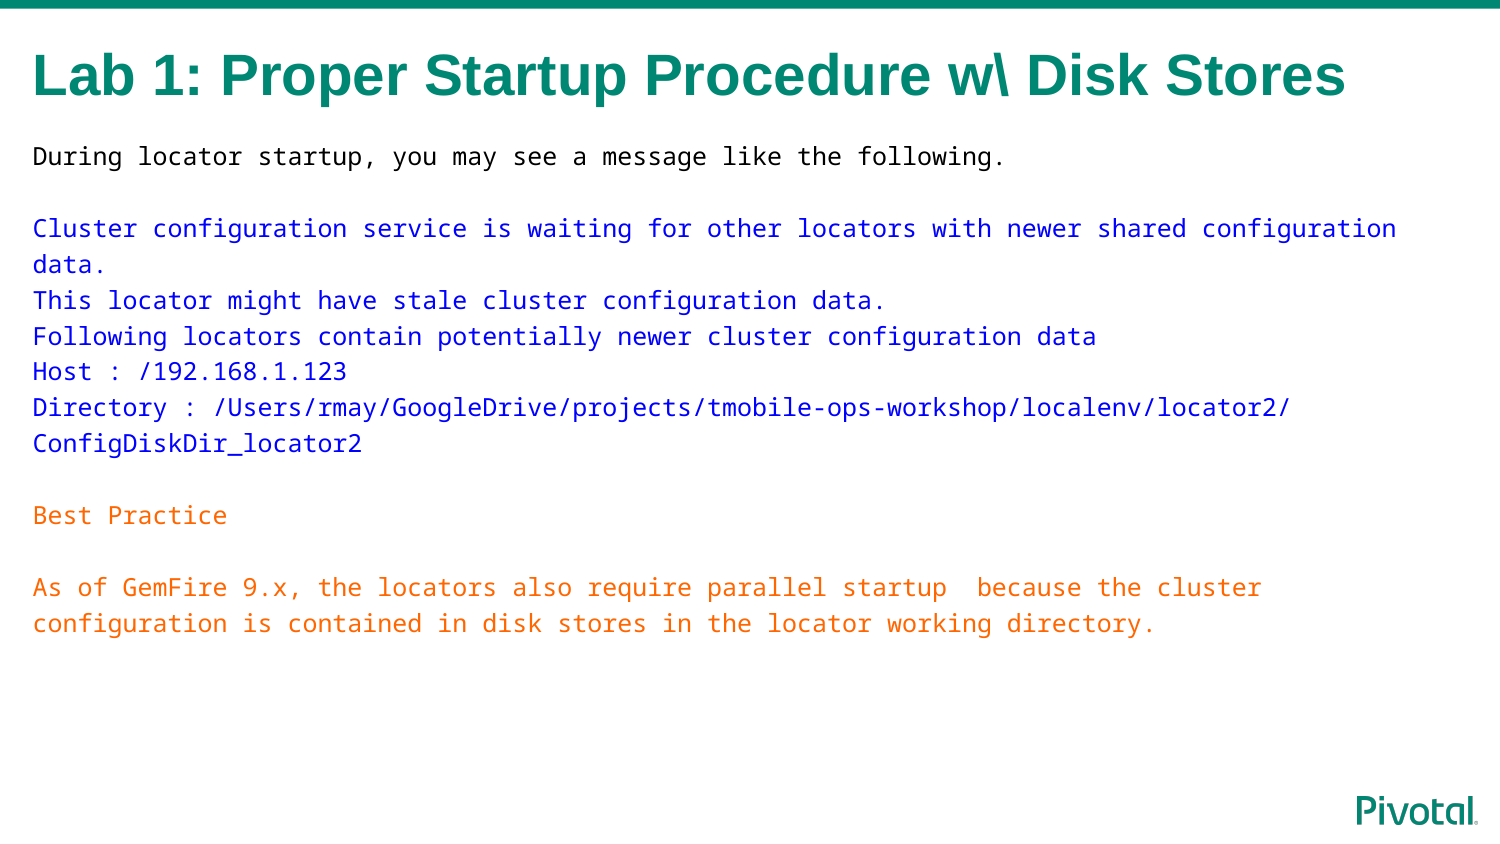

# Lab 1: Proper Startup Procedure w\ Disk Stores
During locator startup, you may see a message like the following.

Cluster configuration service is waiting for other locators with newer shared configuration data.
This locator might have stale cluster configuration data.
Following locators contain potentially newer cluster configuration data
Host : /192.168.1.123
Directory : /Users/rmay/GoogleDrive/projects/tmobile-ops-workshop/localenv/locator2/ConfigDiskDir_locator2

Best Practice

As of GemFire 9.x, the locators also require parallel startup  because the cluster configuration is contained in disk stores in the locator working directory.